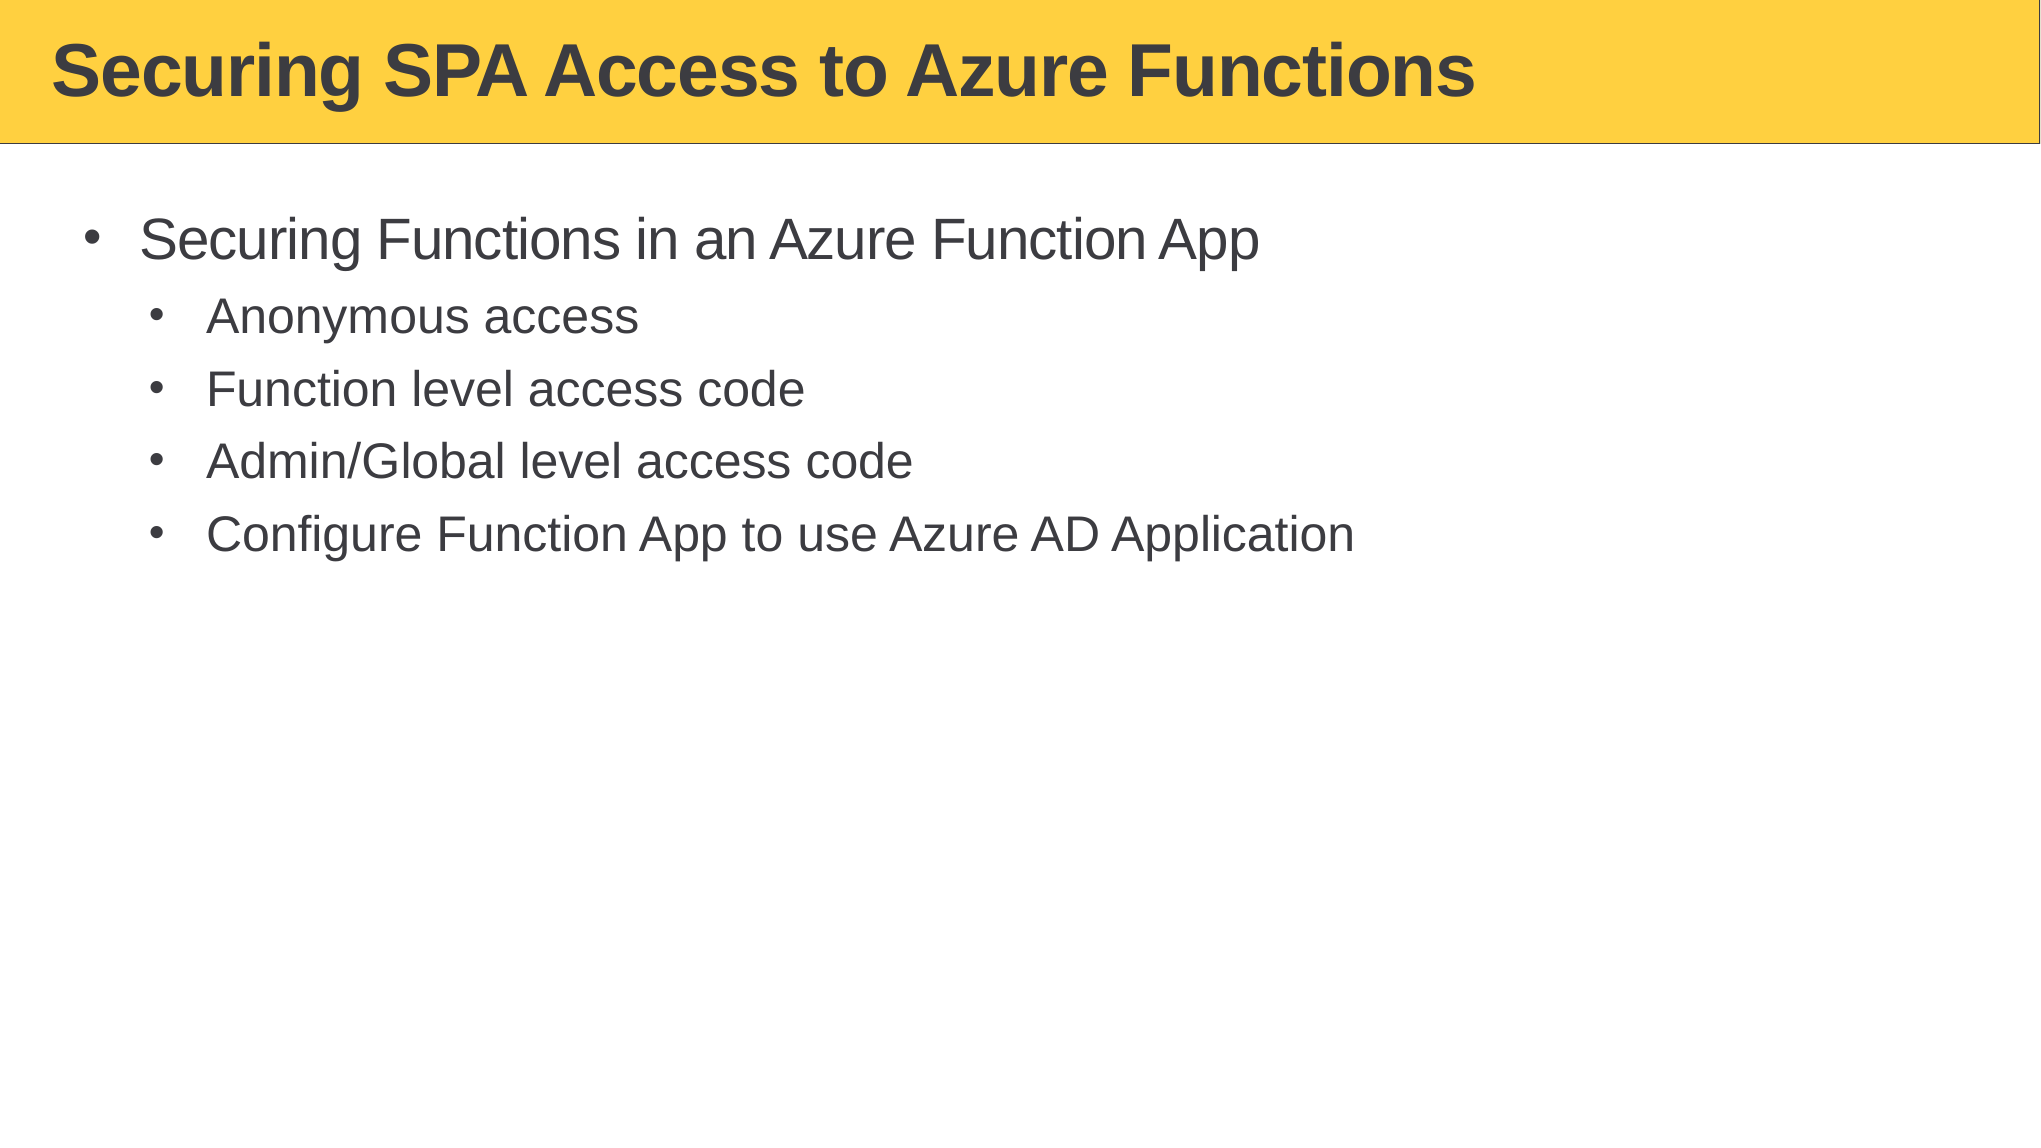

# Securing SPA Access to Azure Functions
Securing Functions in an Azure Function App
Anonymous access
Function level access code
Admin/Global level access code
Configure Function App to use Azure AD Application